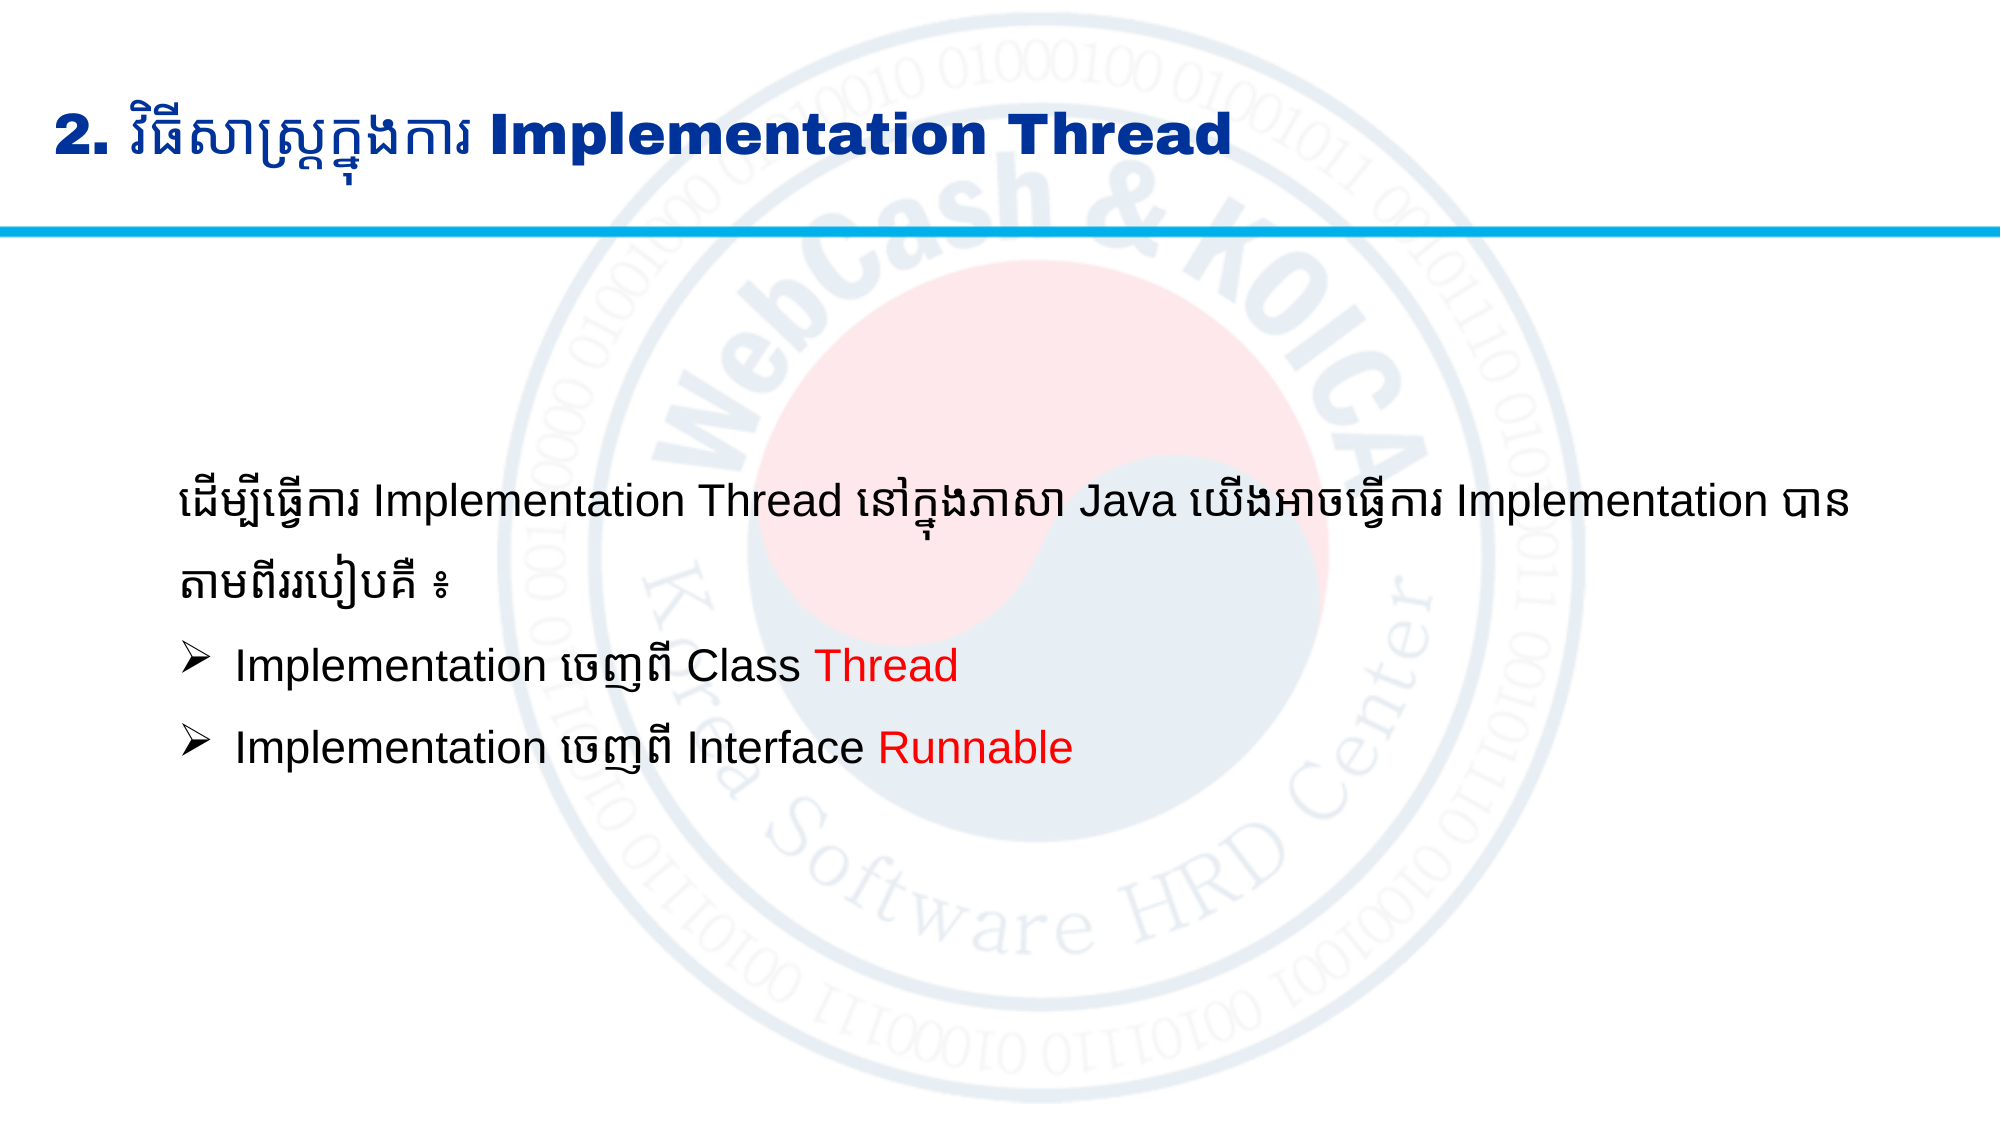

# 2. វិធីសាស្ត្រក្នុងការ Implementation Thread
ដើម្បីធ្វើការ Implementation Thread នៅក្នុងភាសា Java យើងអាចធ្វើការ Implementation បានតាមពីររបៀបគឺ ៖
Implementation ចេញពី Class Thread
Implementation ចេញពី Interface Runnable